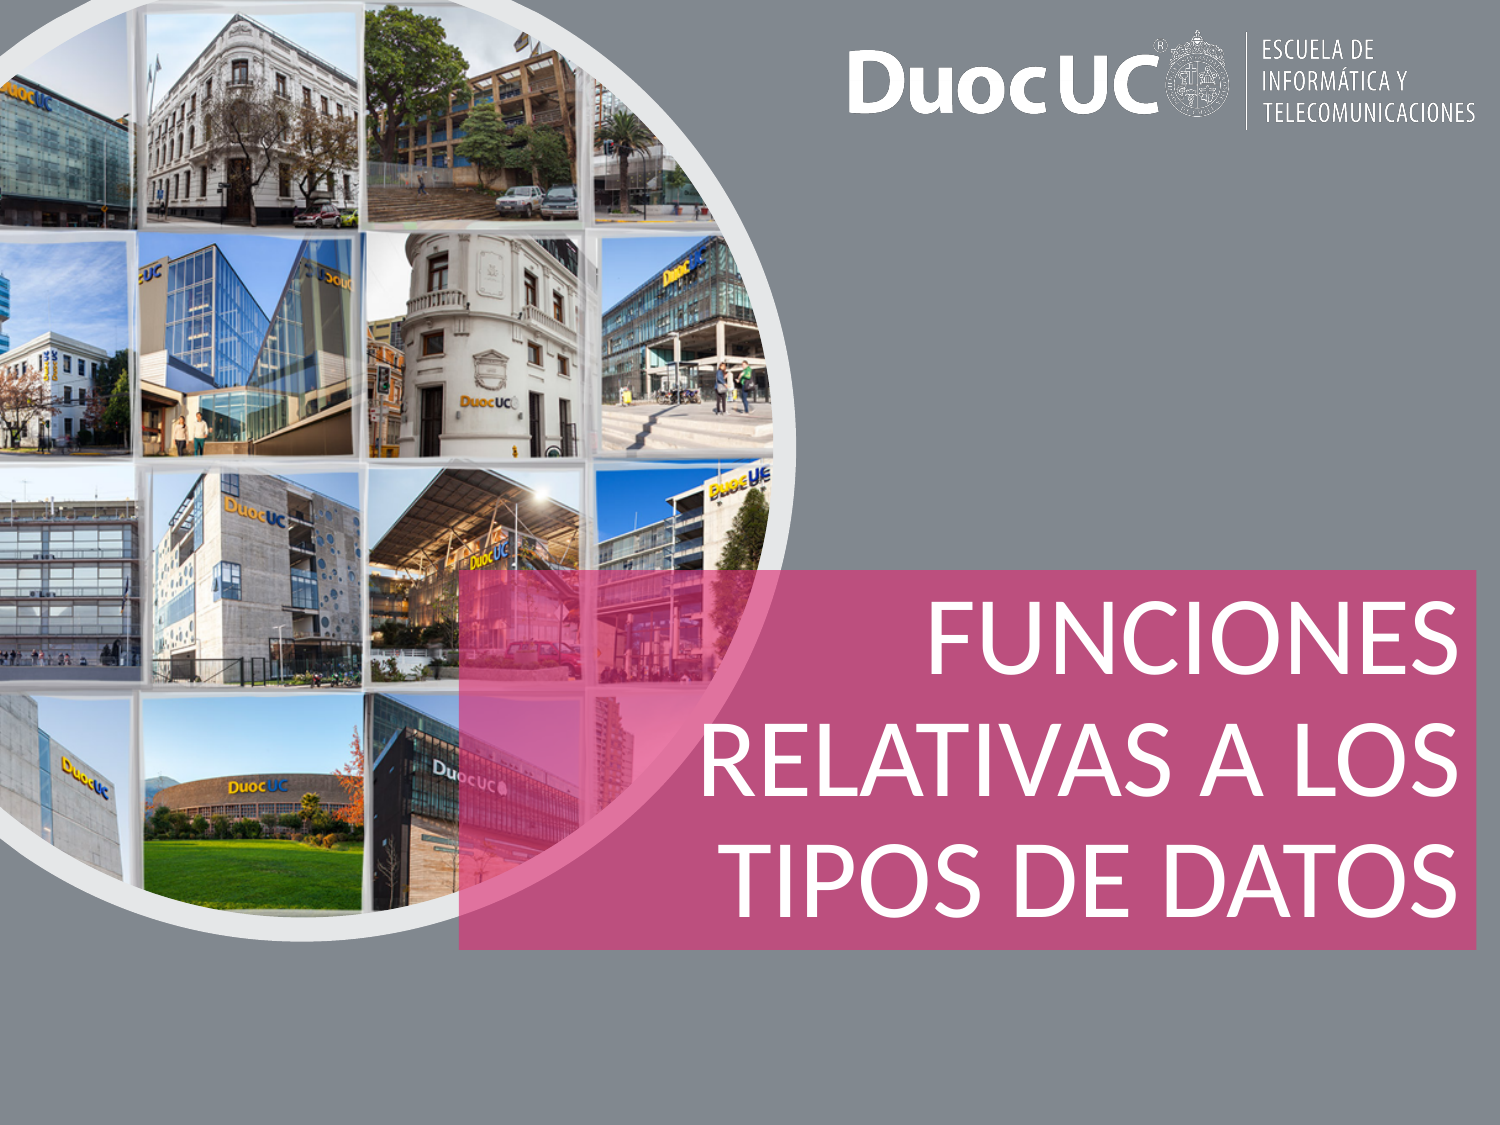

# FUNCIONES RELATIVAS A LOS TIPOS DE DATOS